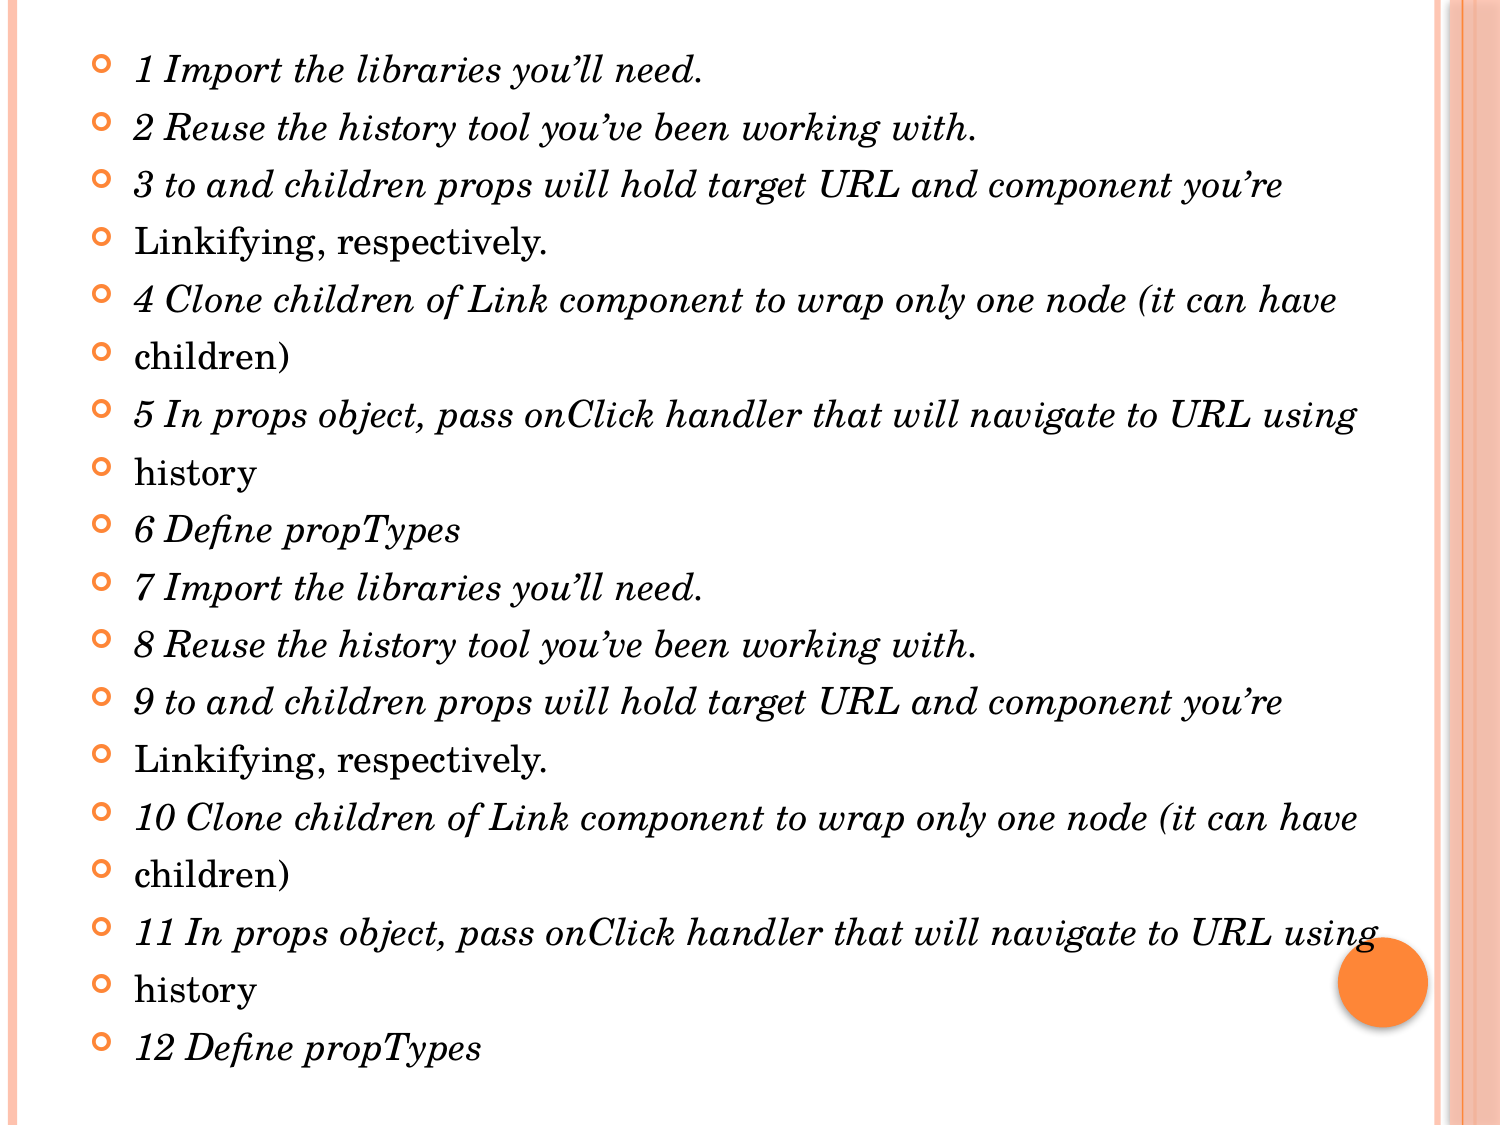

1 Import the libraries you’ll need.
2 Reuse the history tool you’ve been working with.
3 to and children props will hold target URL and component you’re
Linkifying, respectively.
4 Clone children of Link component to wrap only one node (it can have
children)
5 In props object, pass onClick handler that will navigate to URL using
history
6 Define propTypes
7 Import the libraries you’ll need.
8 Reuse the history tool you’ve been working with.
9 to and children props will hold target URL and component you’re
Linkifying, respectively.
10 Clone children of Link component to wrap only one node (it can have
children)
11 In props object, pass onClick handler that will navigate to URL using
history
12 Define propTypes